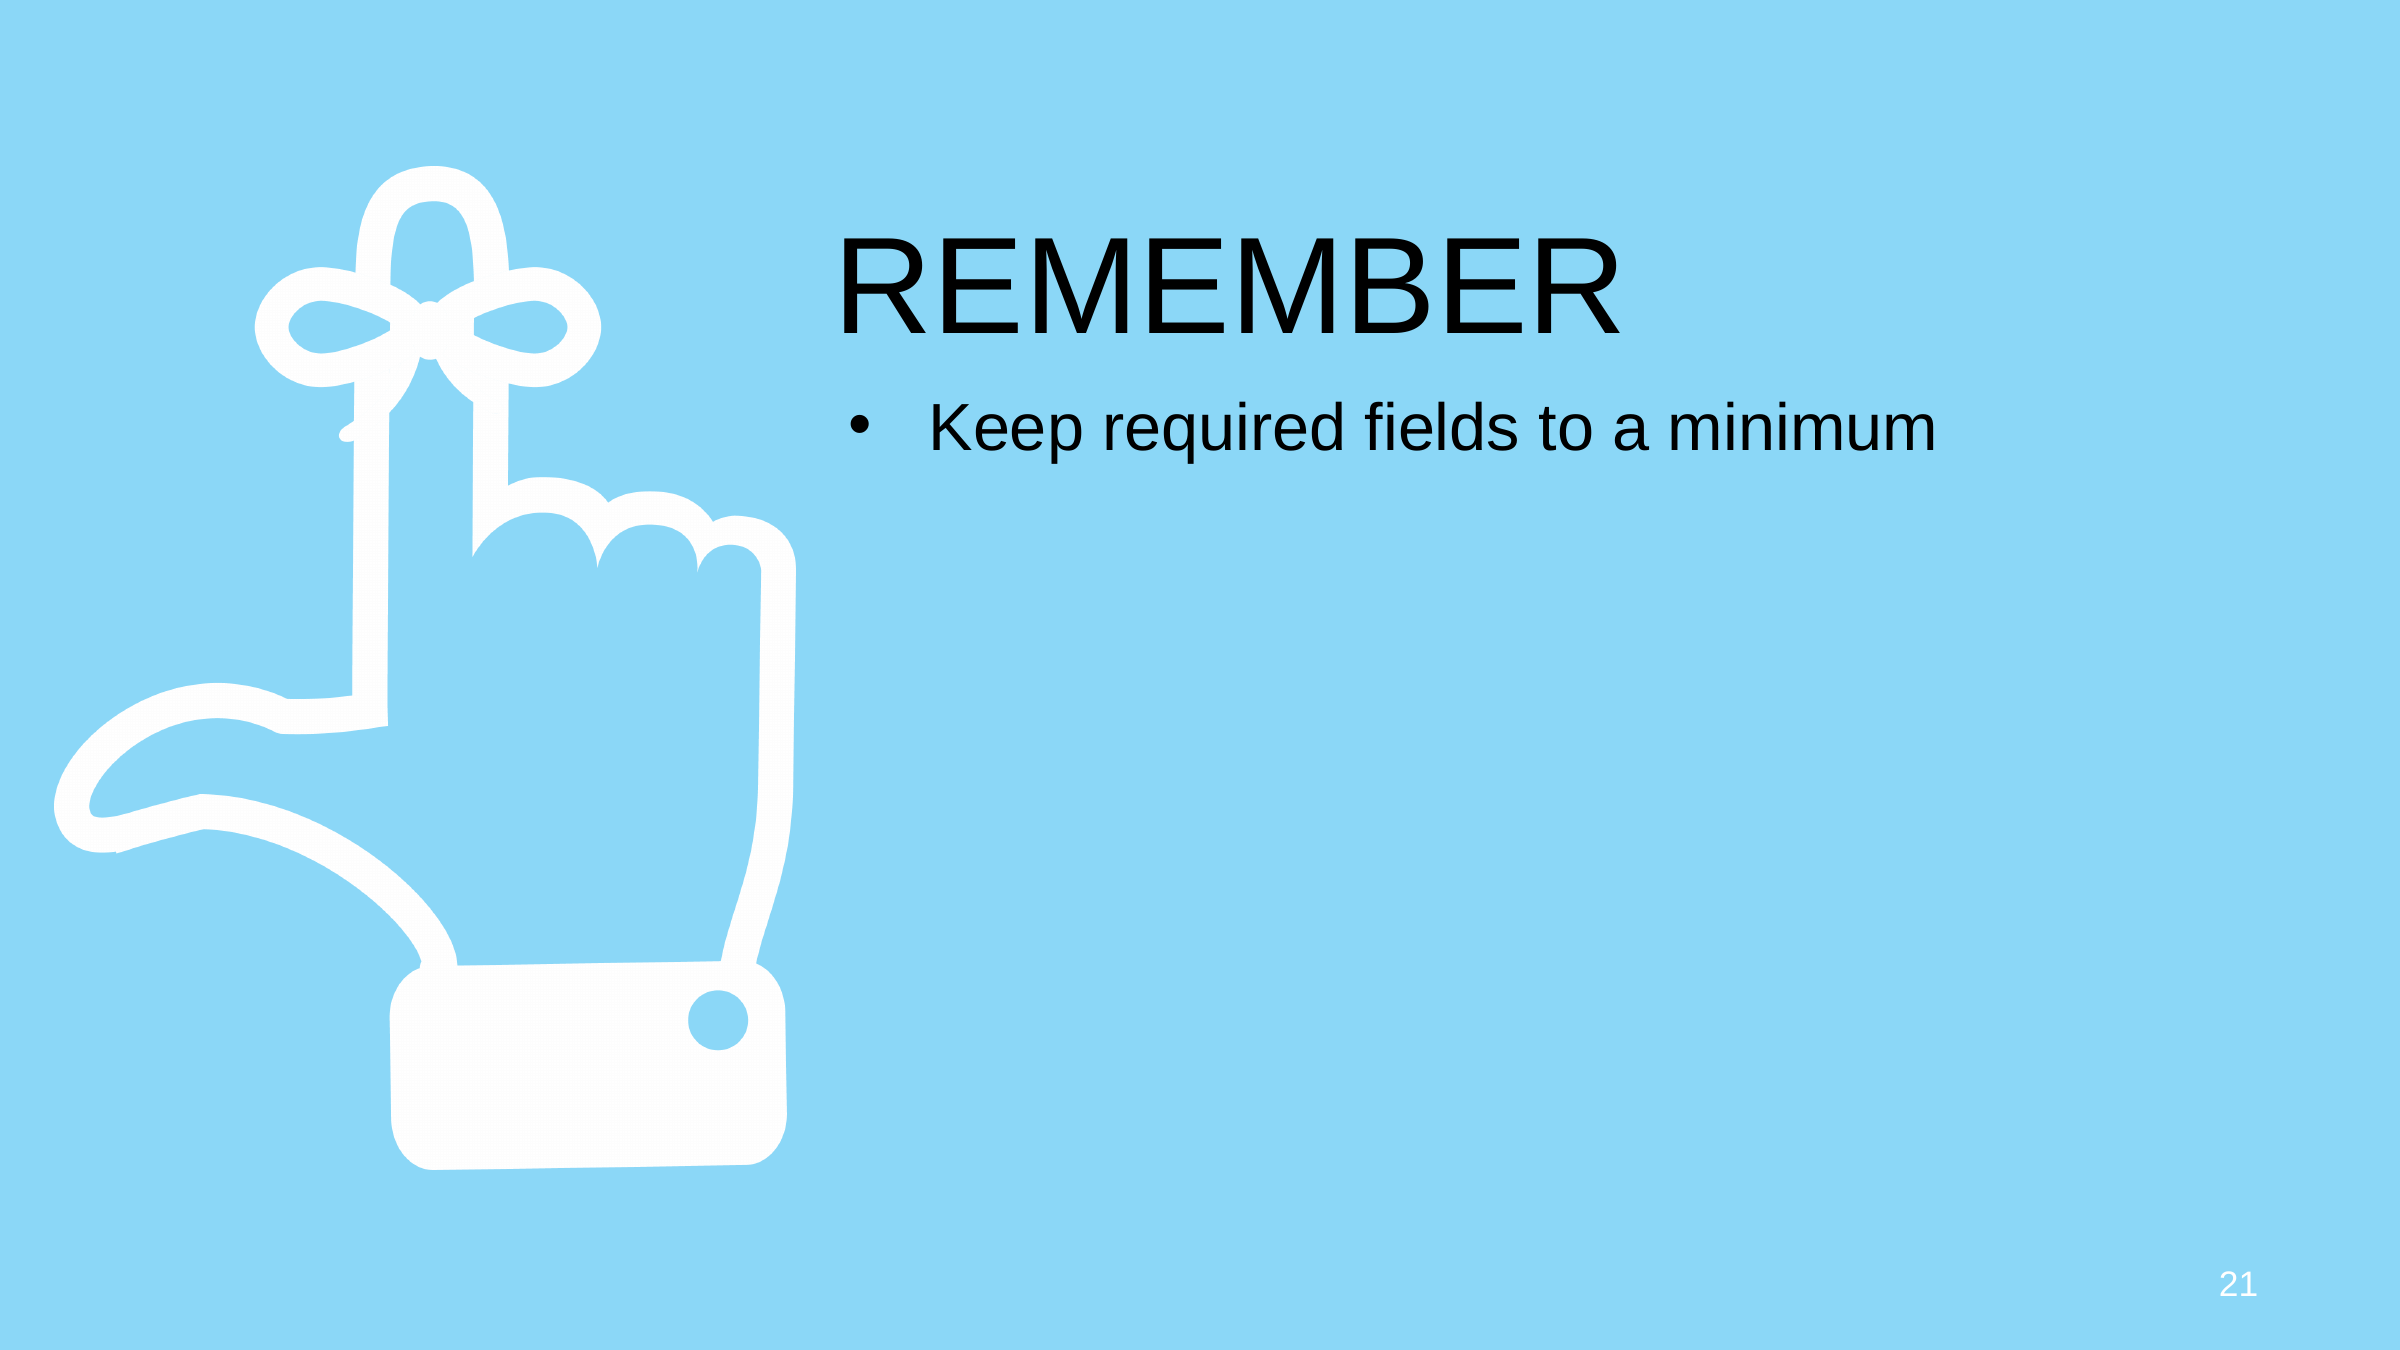

# remember
Keep required fields to a minimum
21